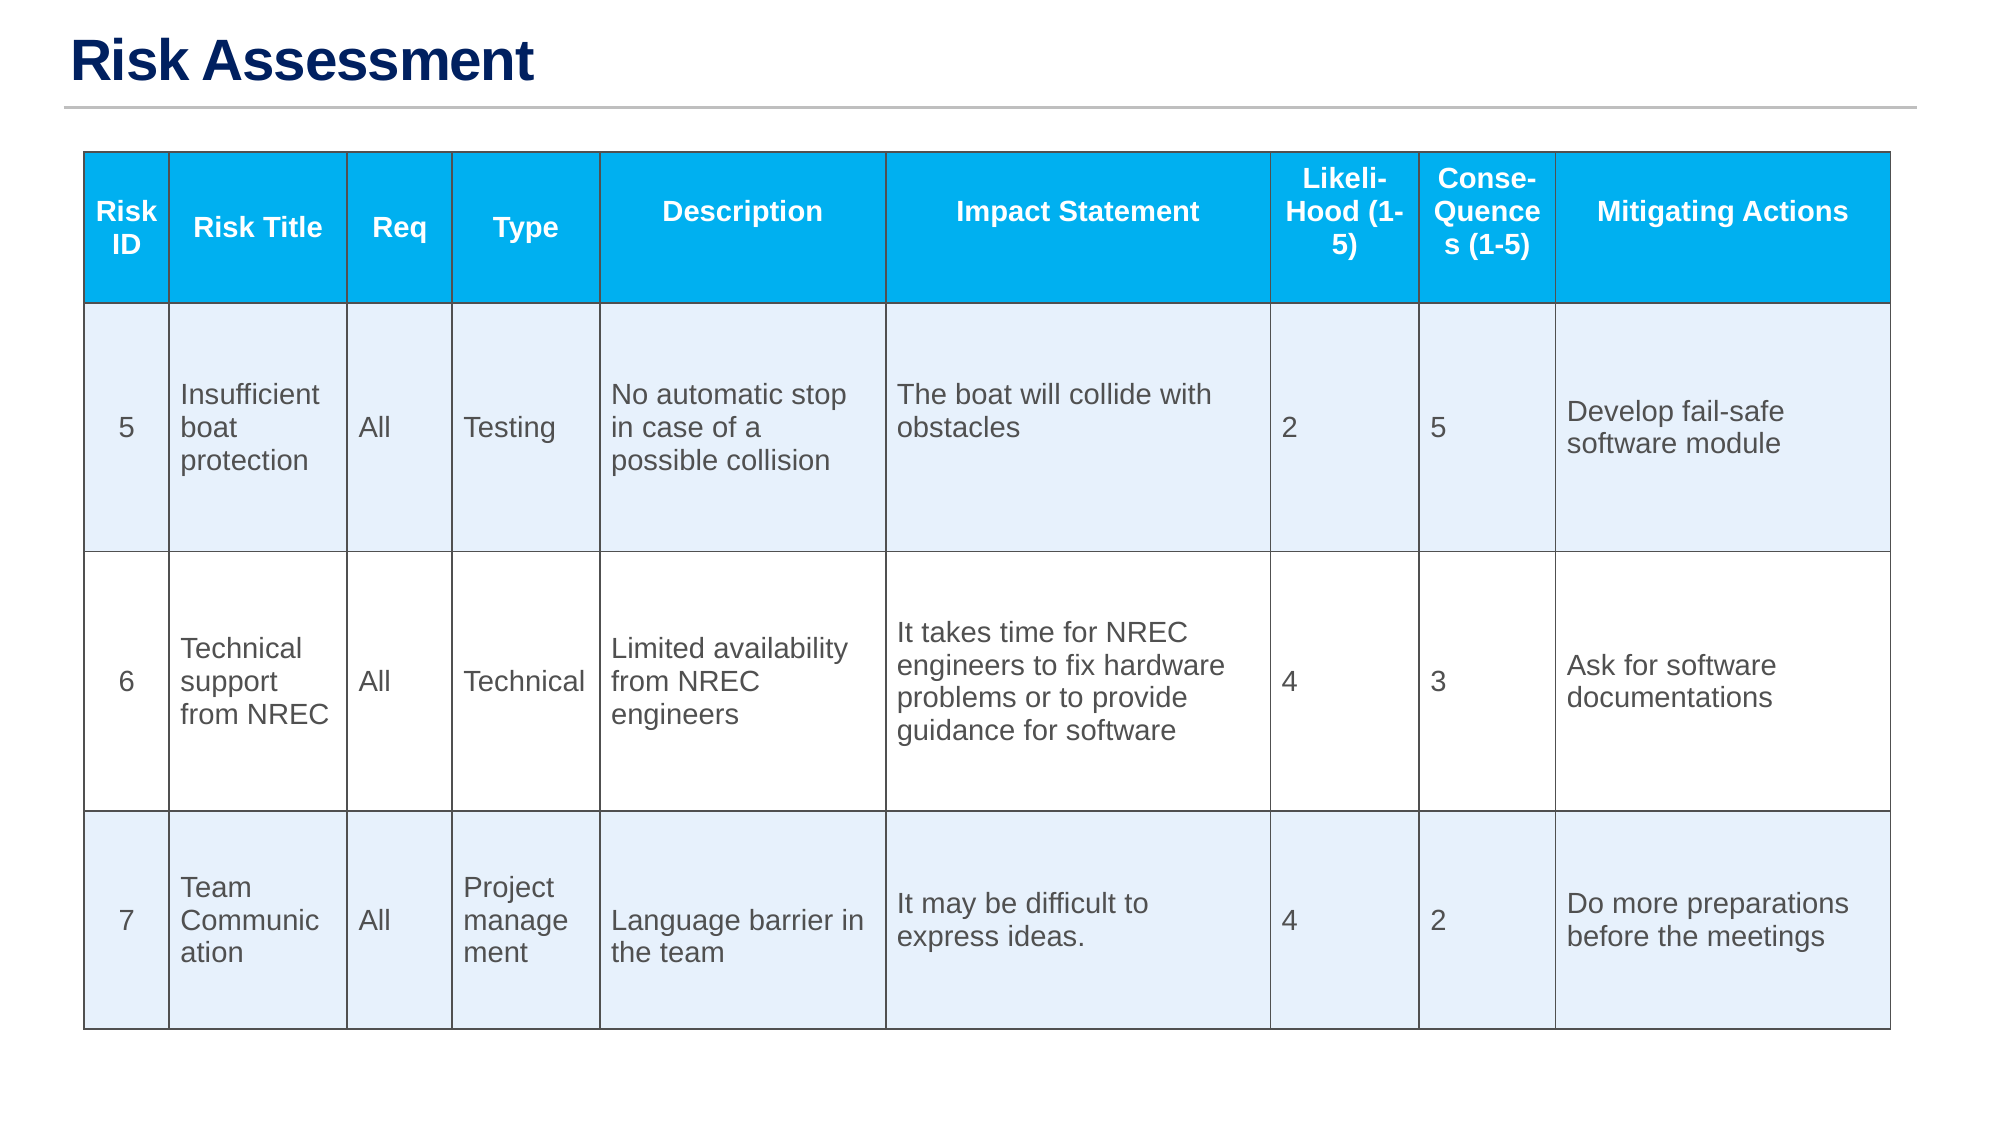

Risk Assessment
| Risk ID | Risk Title | Req | Type | Description | Impact Statement | Likeli- Hood (1-5) | Conse- Quences (1-5) | Mitigating Actions |
| --- | --- | --- | --- | --- | --- | --- | --- | --- |
| 5 | Insufficient boat protection | All | Testing | No automatic stop in case of a possible collision | The boat will collide with obstacles | 2 | 5 | Develop fail-safe software module |
| 6 | Technical support from NREC | All | Technical | Limited availability from NREC engineers | It takes time for NREC engineers to fix hardware problems or to provide guidance for software | 4 | 3 | Ask for software documentations |
| 7 | Team Communication | All | Project management | Language barrier in the team | It may be difficult to express ideas. | 4 | 2 | Do more preparations before the meetings |